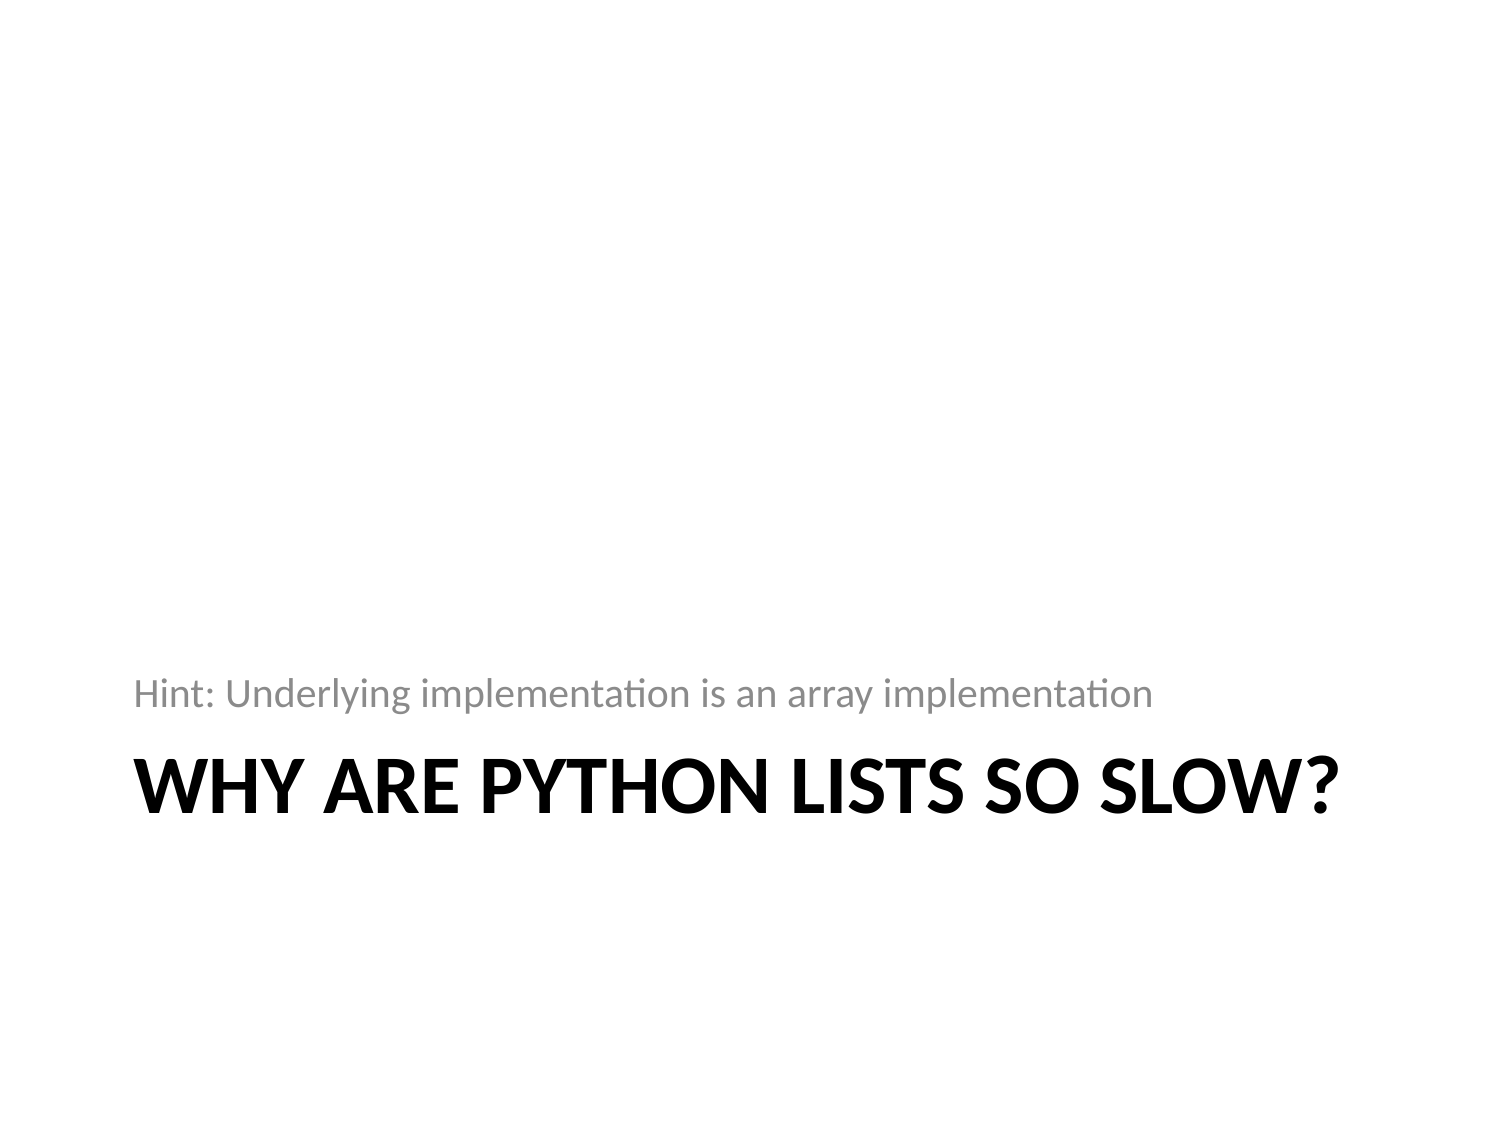

Hint: Underlying implementation is an array implementation
# Why are Python lists so slow?